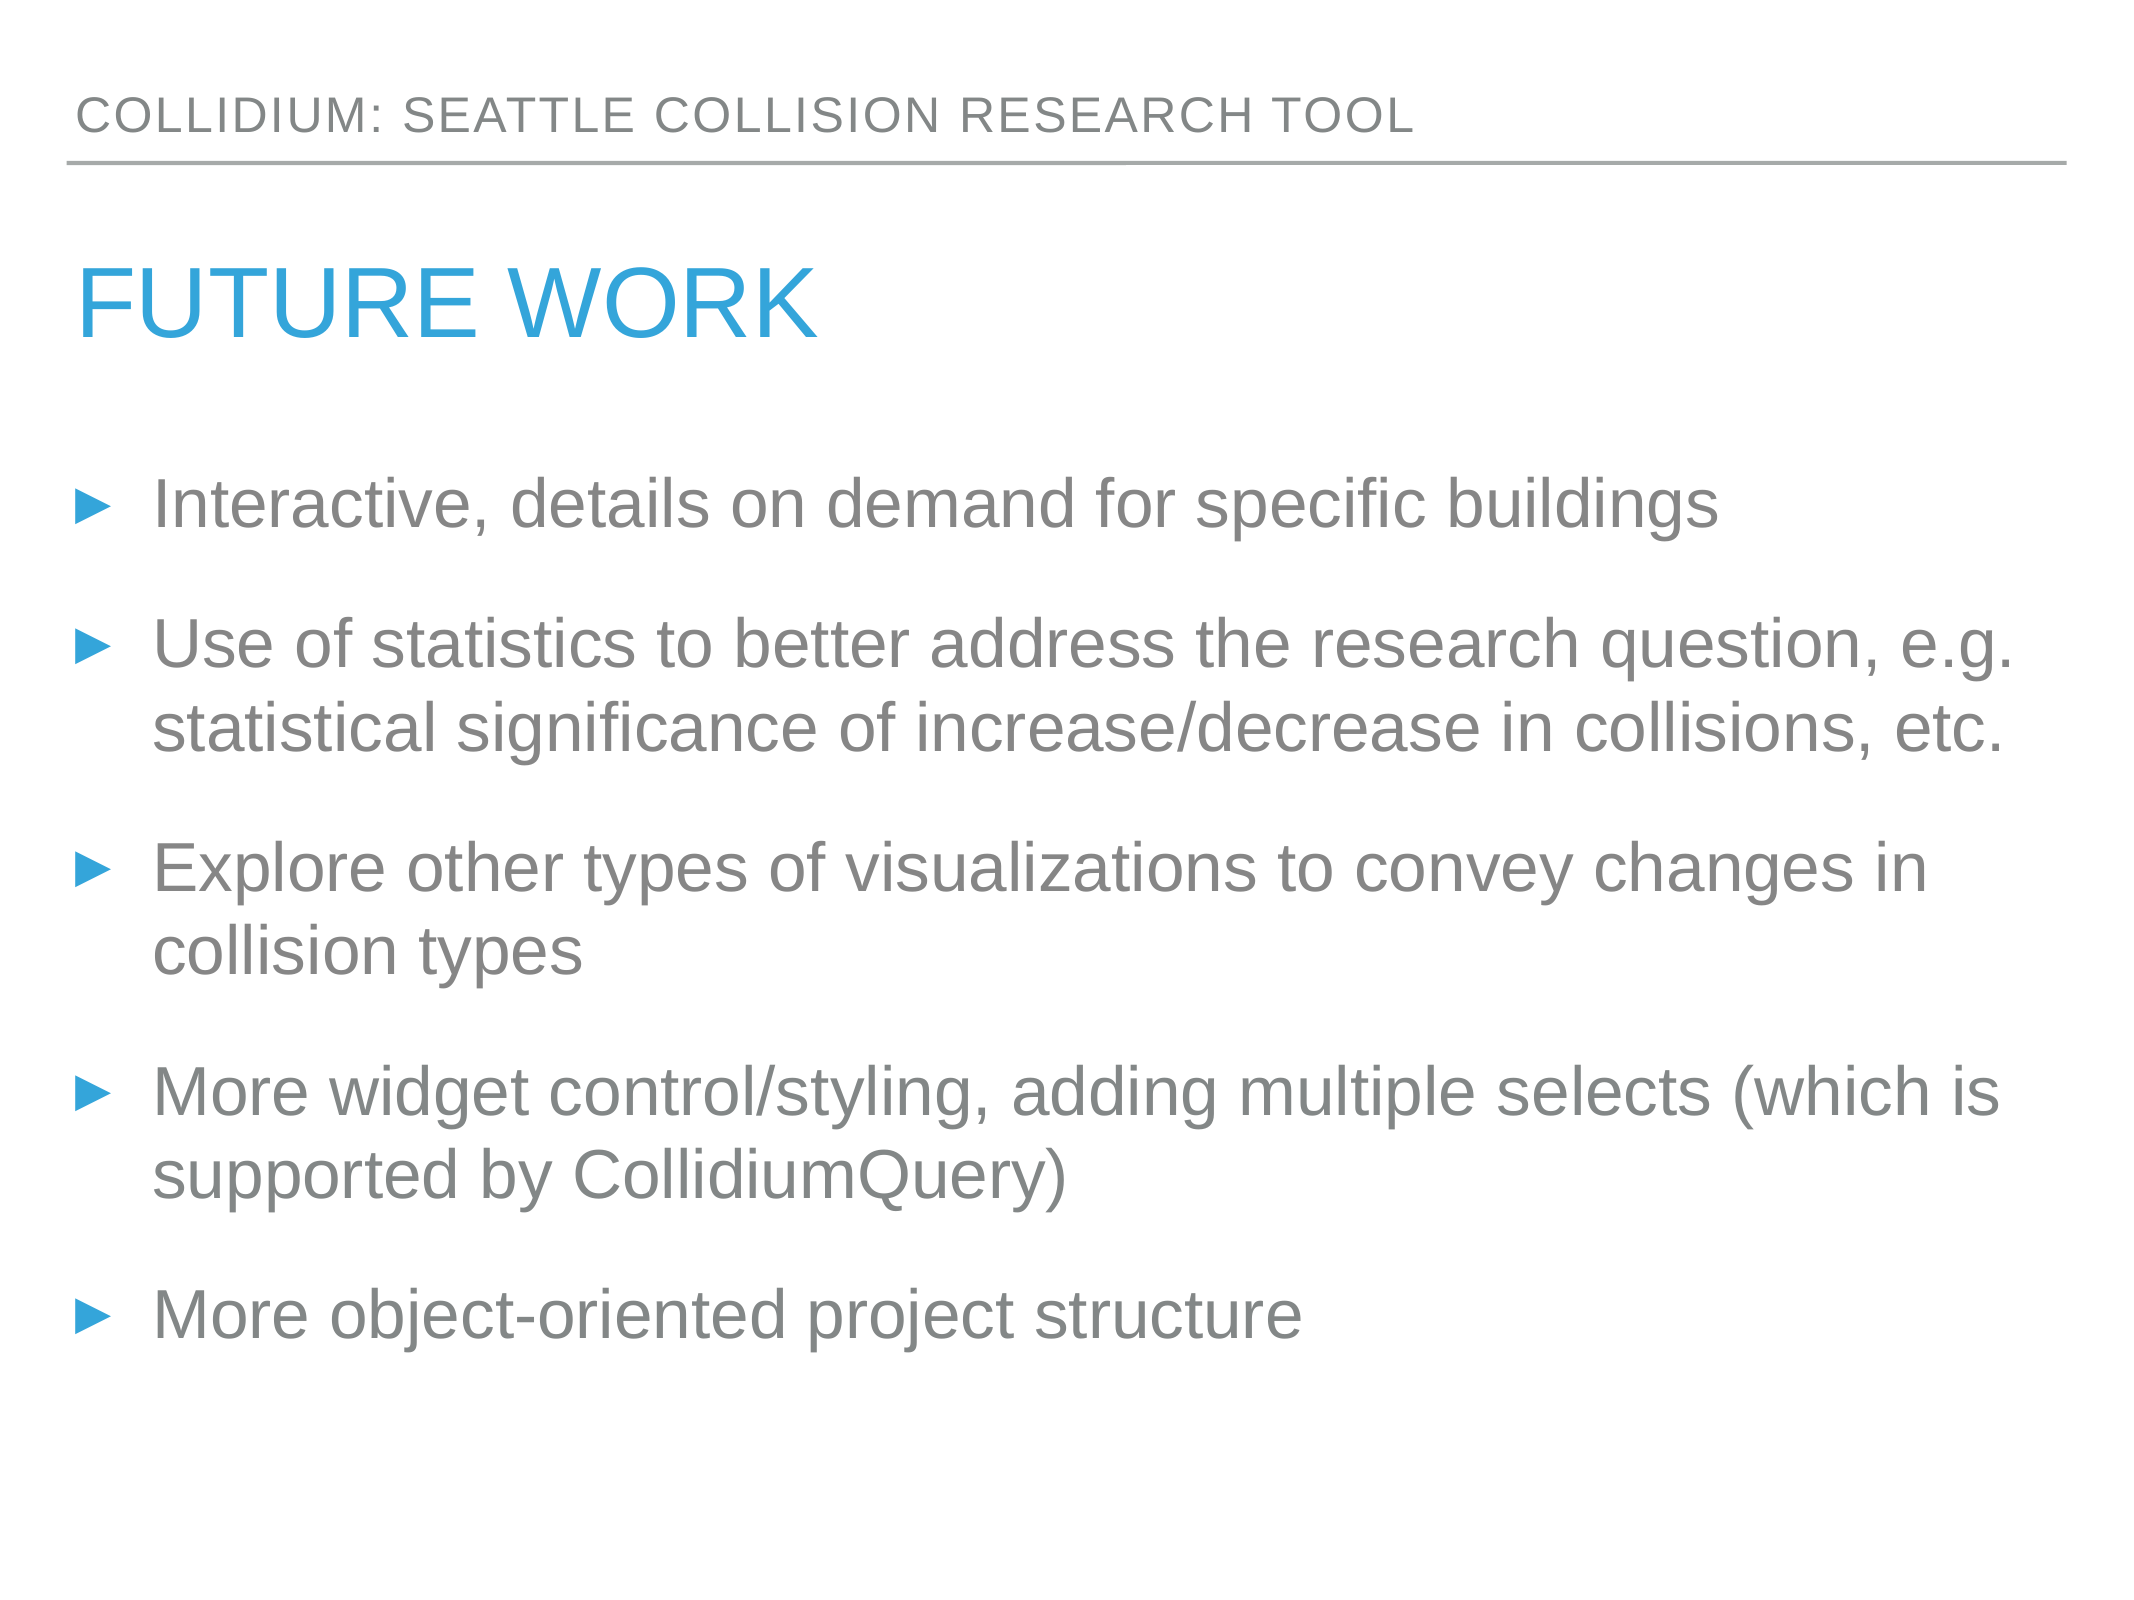

Collidium: Seattle collision research tool
# Future Work
Interactive, details on demand for specific buildings
Use of statistics to better address the research question, e.g. statistical significance of increase/decrease in collisions, etc.
Explore other types of visualizations to convey changes in collision types
More widget control/styling, adding multiple selects (which is supported by CollidiumQuery)
More object-oriented project structure